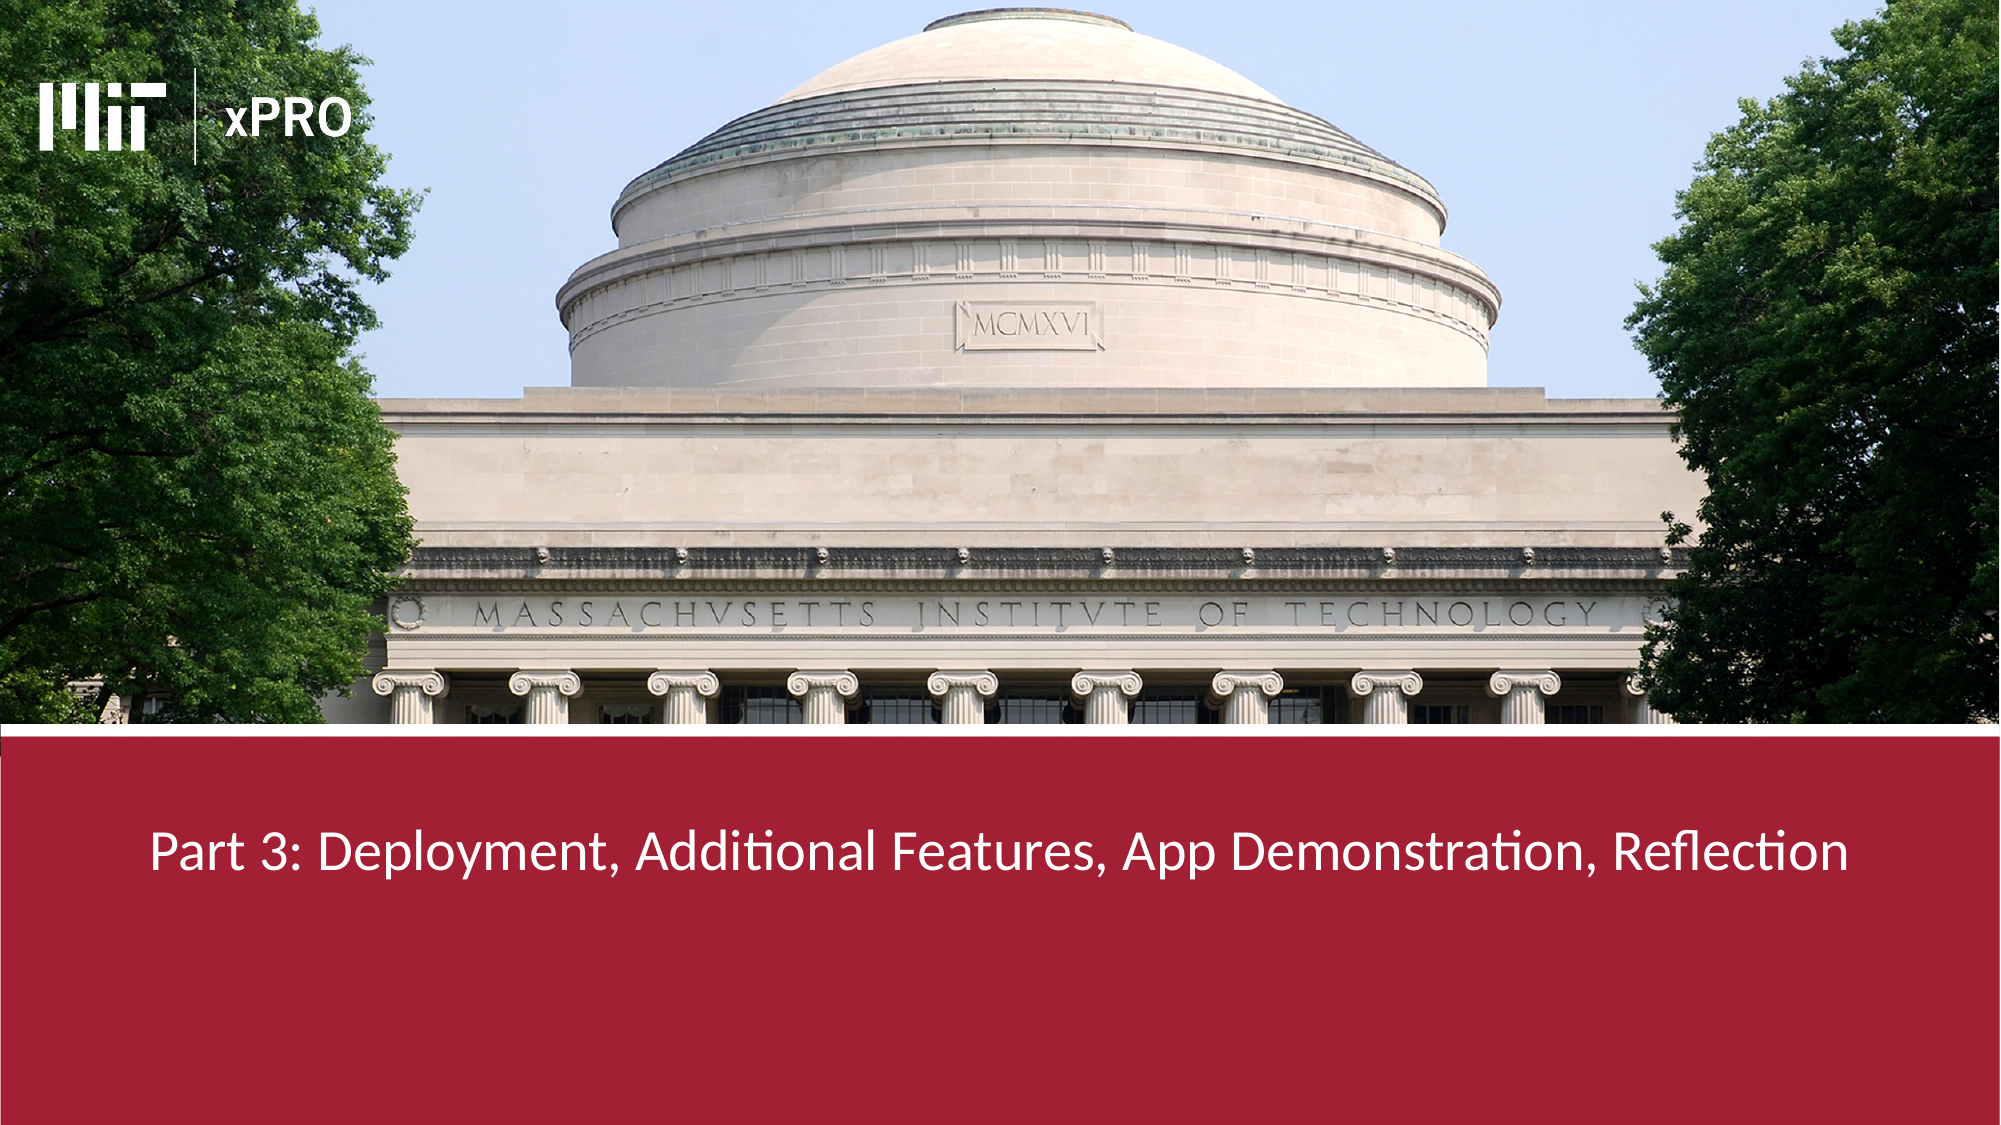

Part 3: Deployment, Additional Features, App Demonstration, Reflection